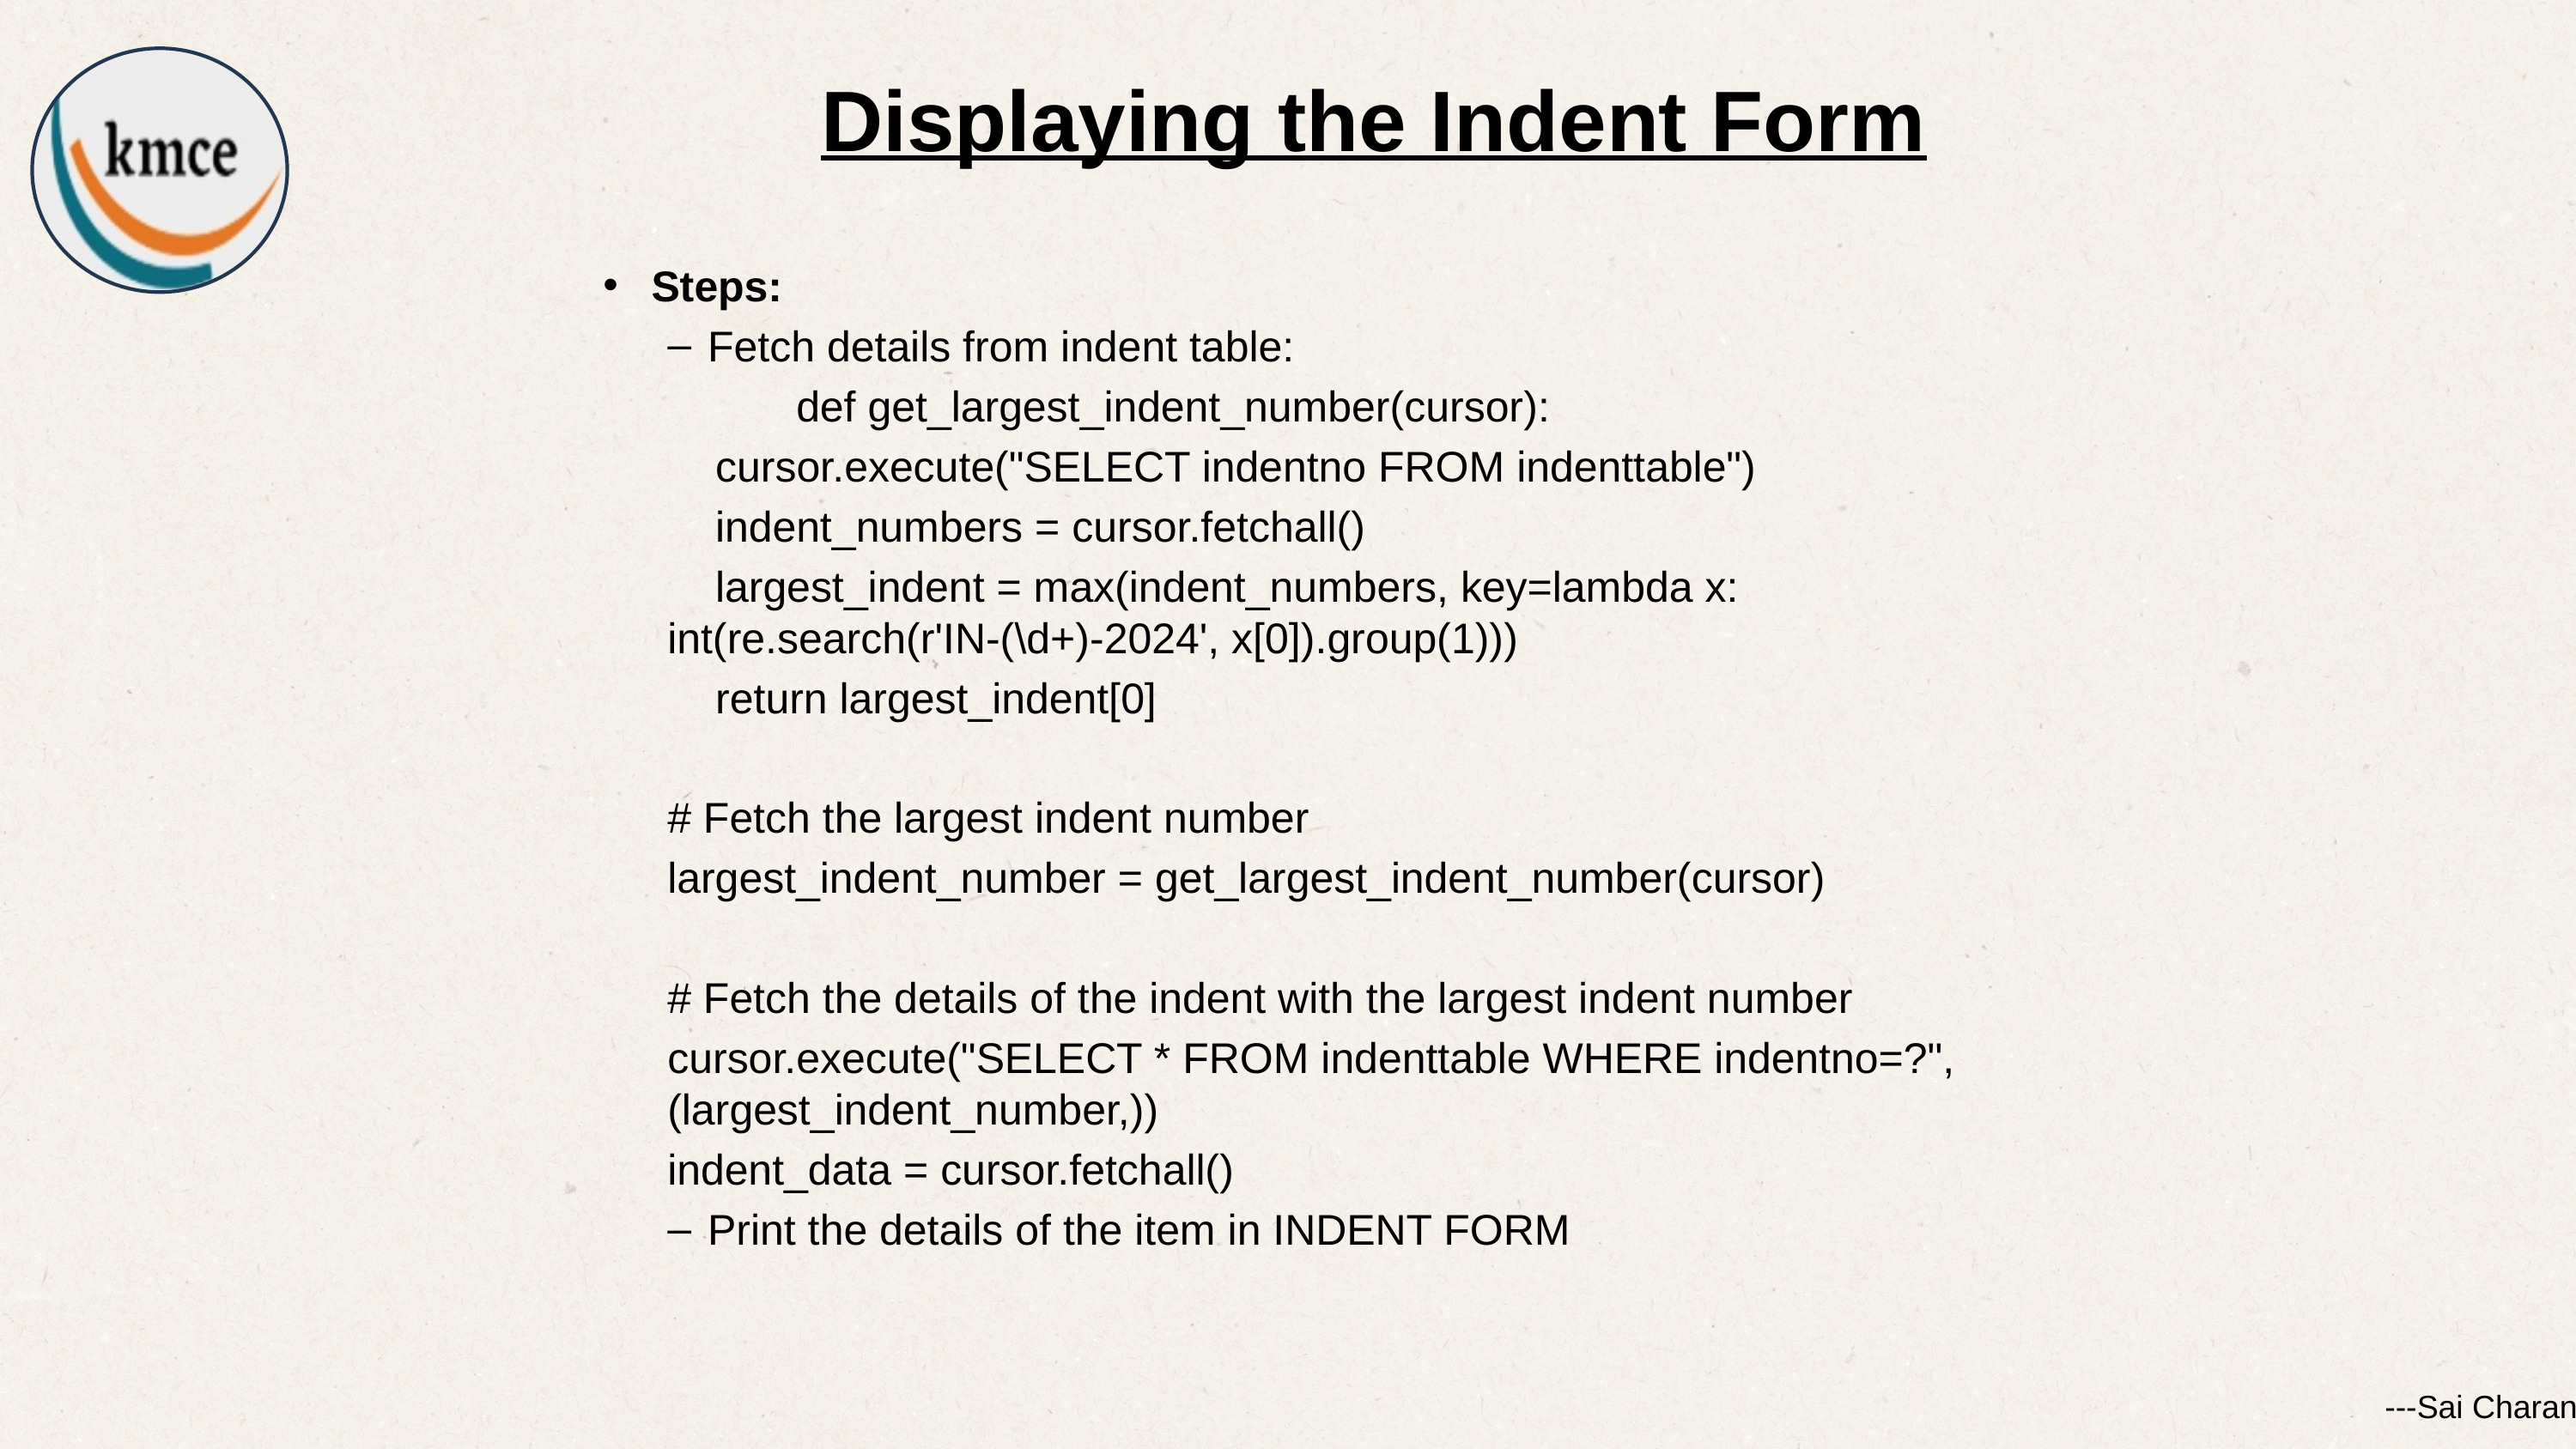

Displaying the Indent Form
Steps:
Fetch details from indent table:
	def get_largest_indent_number(cursor):
    cursor.execute("SELECT indentno FROM indenttable")
    indent_numbers = cursor.fetchall()
    largest_indent = max(indent_numbers, key=lambda x: int(re.search(r'IN-(\d+)-2024', x[0]).group(1)))
    return largest_indent[0]

# Fetch the largest indent number
largest_indent_number = get_largest_indent_number(cursor)

# Fetch the details of the indent with the largest indent number
cursor.execute("SELECT * FROM indenttable WHERE indentno=?", (largest_indent_number,))
indent_data = cursor.fetchall()
Print the details of the item in INDENT FORM

---Sai Charan